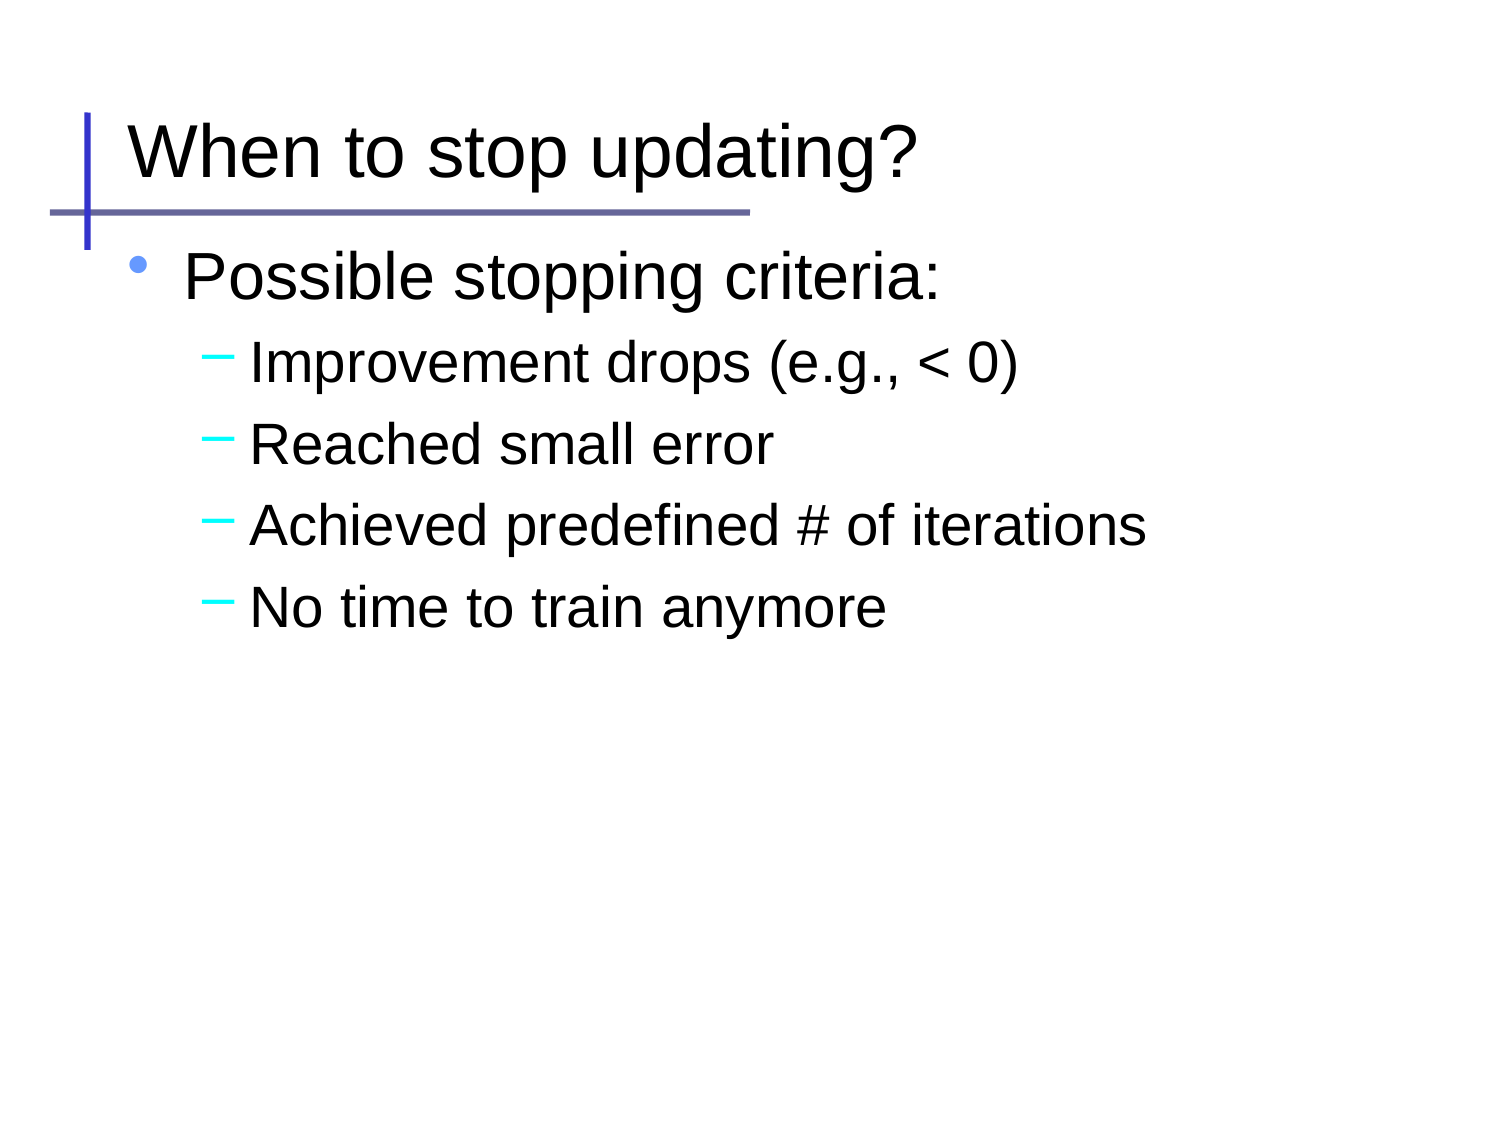

# When to stop updating?
Possible stopping criteria:
Improvement drops (e.g., < 0)
Reached small error
Achieved predefined # of iterations
No time to train anymore